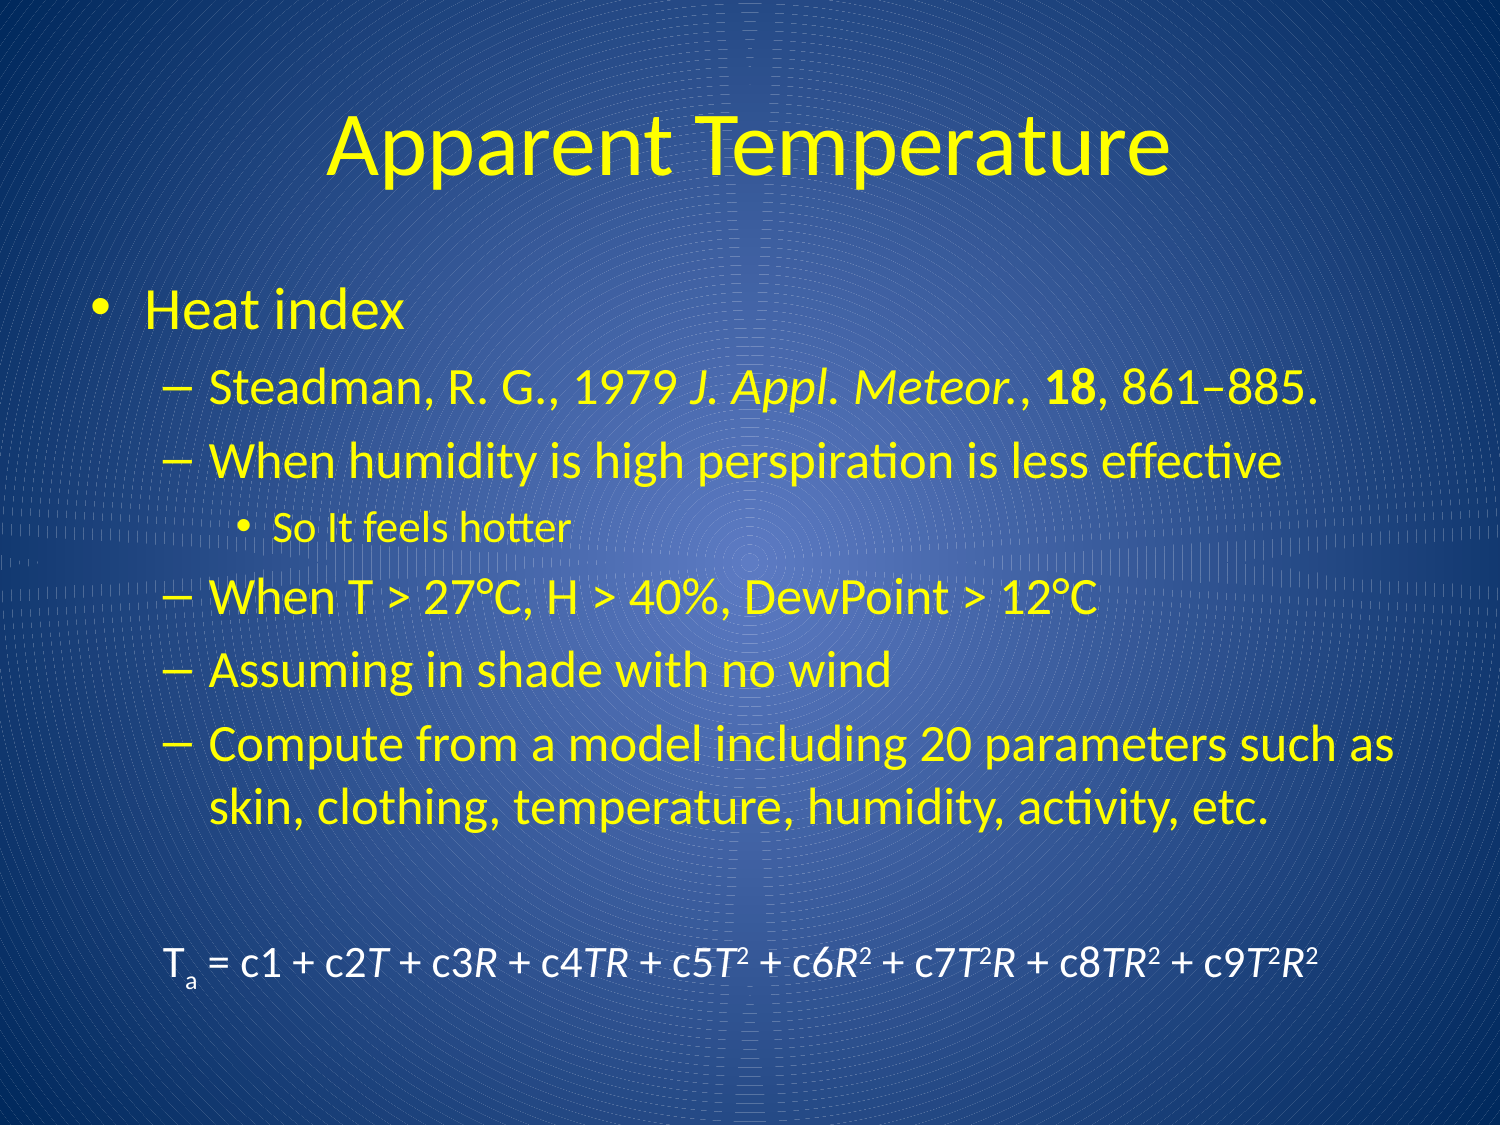

# Apparent Temperature
Heat index
Steadman, R. G., 1979 J. Appl. Meteor., 18, 861–885.
When humidity is high perspiration is less effective
So It feels hotter
When T > 27°C, H > 40%, DewPoint > 12°C
Assuming in shade with no wind
Compute from a model including 20 parameters such as skin, clothing, temperature, humidity, activity, etc.

Ta = c1 + c2T + c3R + c4TR + c5T2 + c6R2 + c7T2R + c8TR2 + c9T2R2